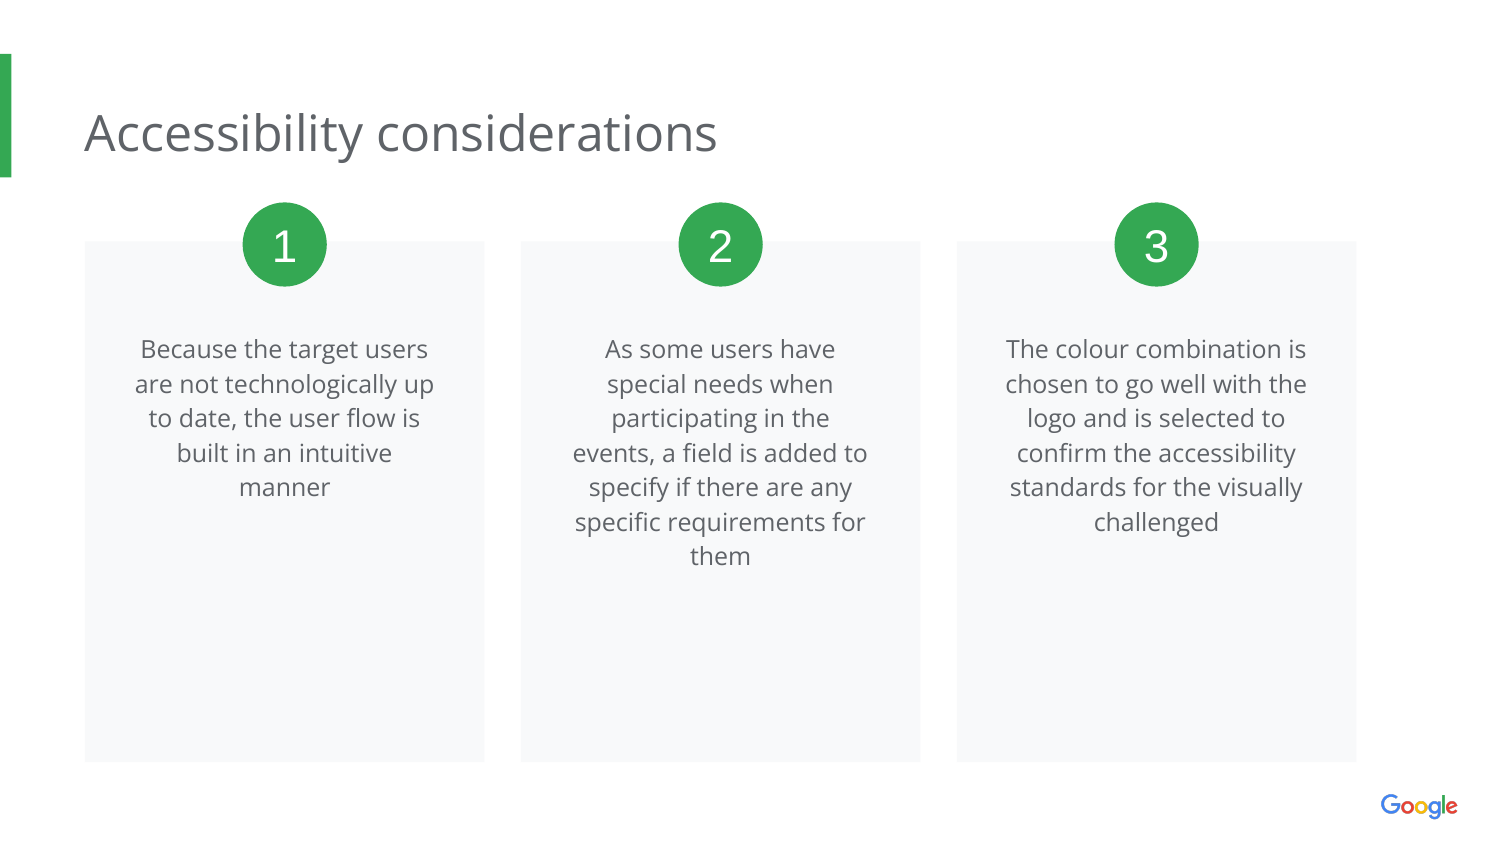

Accessibility considerations
1
2
3

Because the target users are not technologically up to date, the user flow is built in an intuitive manner
As some users have special needs when participating in the events, a field is added to specify if there are any specific requirements for them
The colour combination is chosen to go well with the logo and is selected to confirm the accessibility standards for the visually challenged